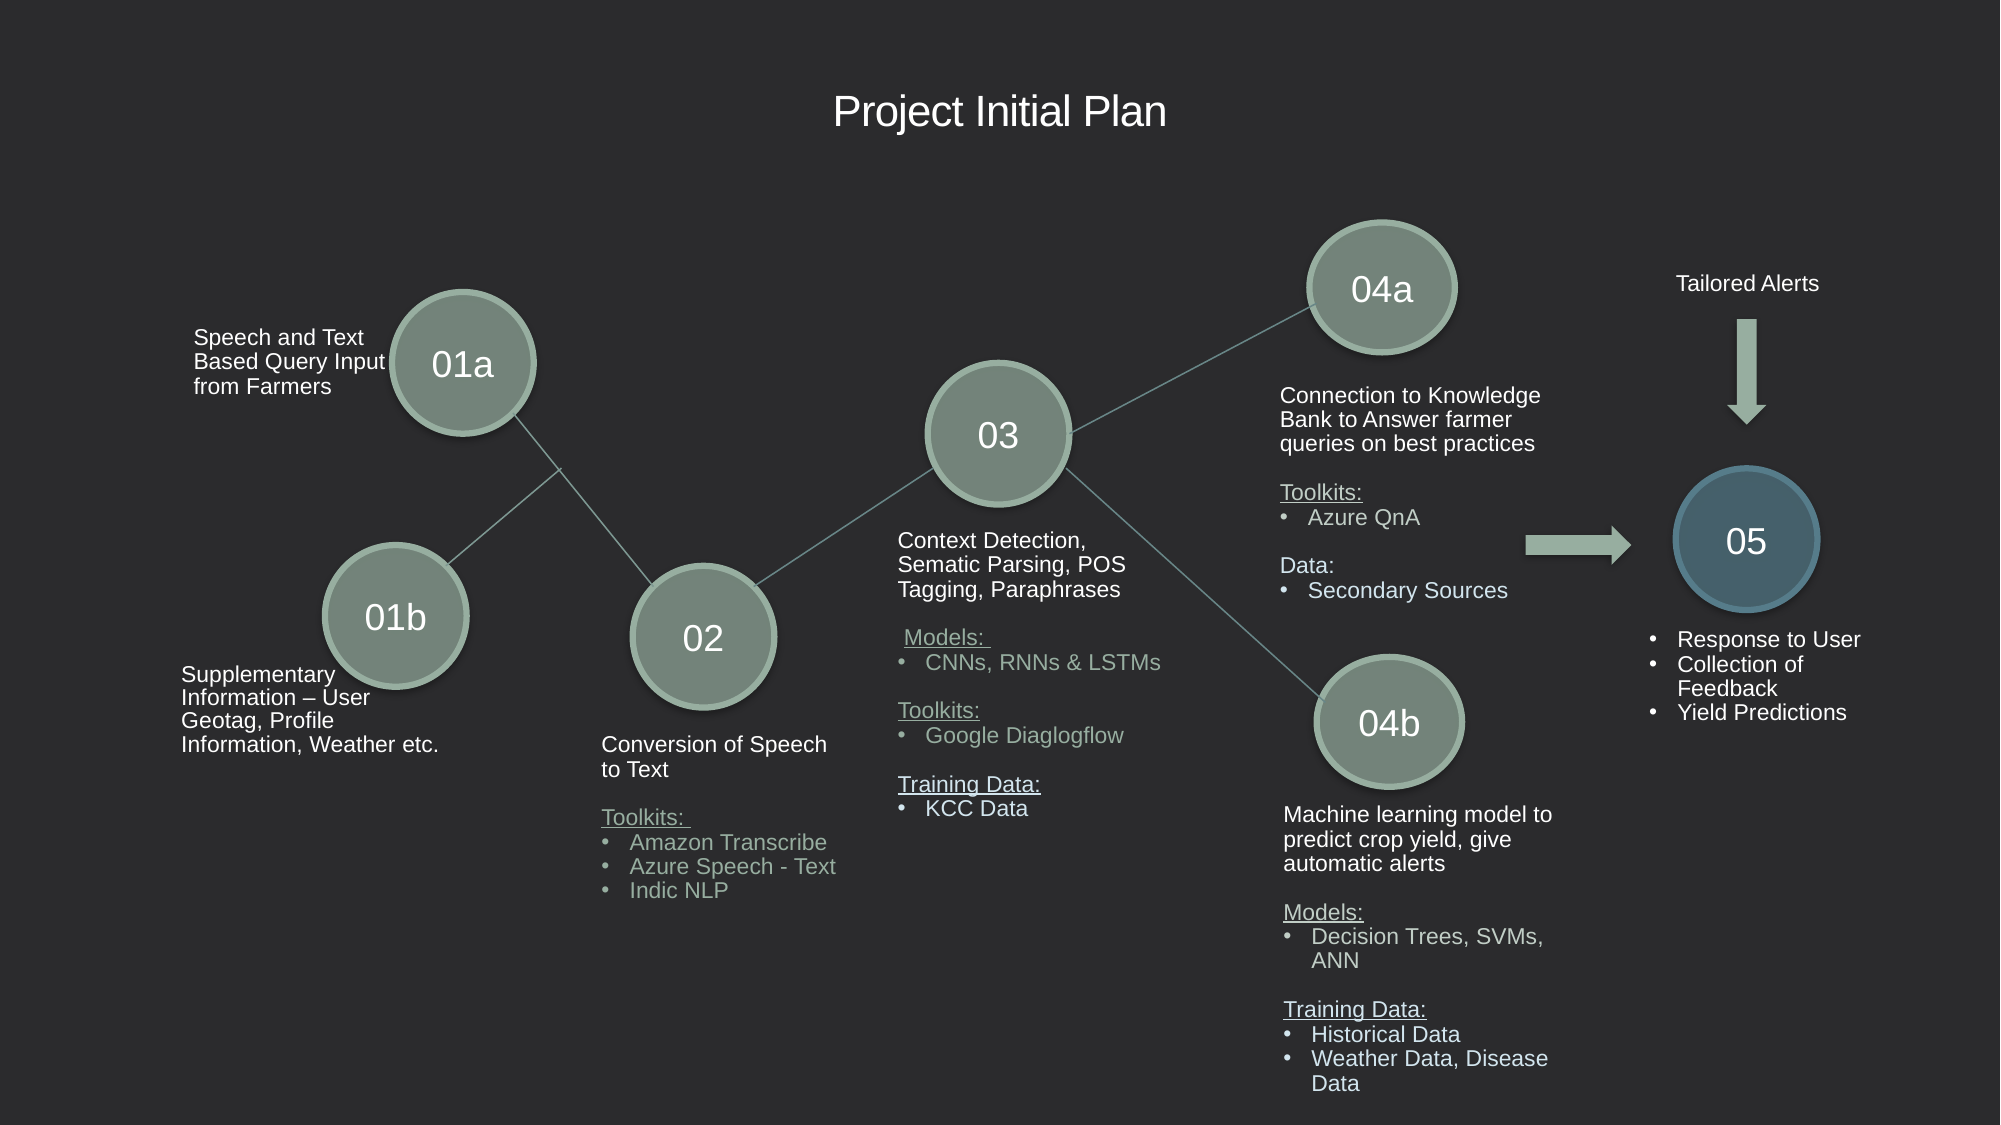

# Project Initial Plan
04a
Tailored Alerts

01a
Speech and Text Based Query Input from Farmers

03
Connection to Knowledge
Bank to Answer farmer queries on best practices

Toolkits:
Azure QnA

Data:
Secondary Sources

05

Context Detection, Sematic Parsing, POS Tagging, Paraphrases

 Models:
CNNs, RNNs & LSTMs

Toolkits:
Google Diaglogflow

Training Data:
KCC Data

01b
02
Response to User
Collection of Feedback
Yield Predictions
Supplementary Information – User Geotag, Profile Information, Weather etc.
04b
Conversion of Speech to Text

Toolkits:
Amazon Transcribe
Azure Speech - Text
Indic NLP
Machine learning model to predict crop yield, give automatic alerts

Models:
Decision Trees, SVMs, ANN

Training Data:
Historical Data
Weather Data, Disease Data